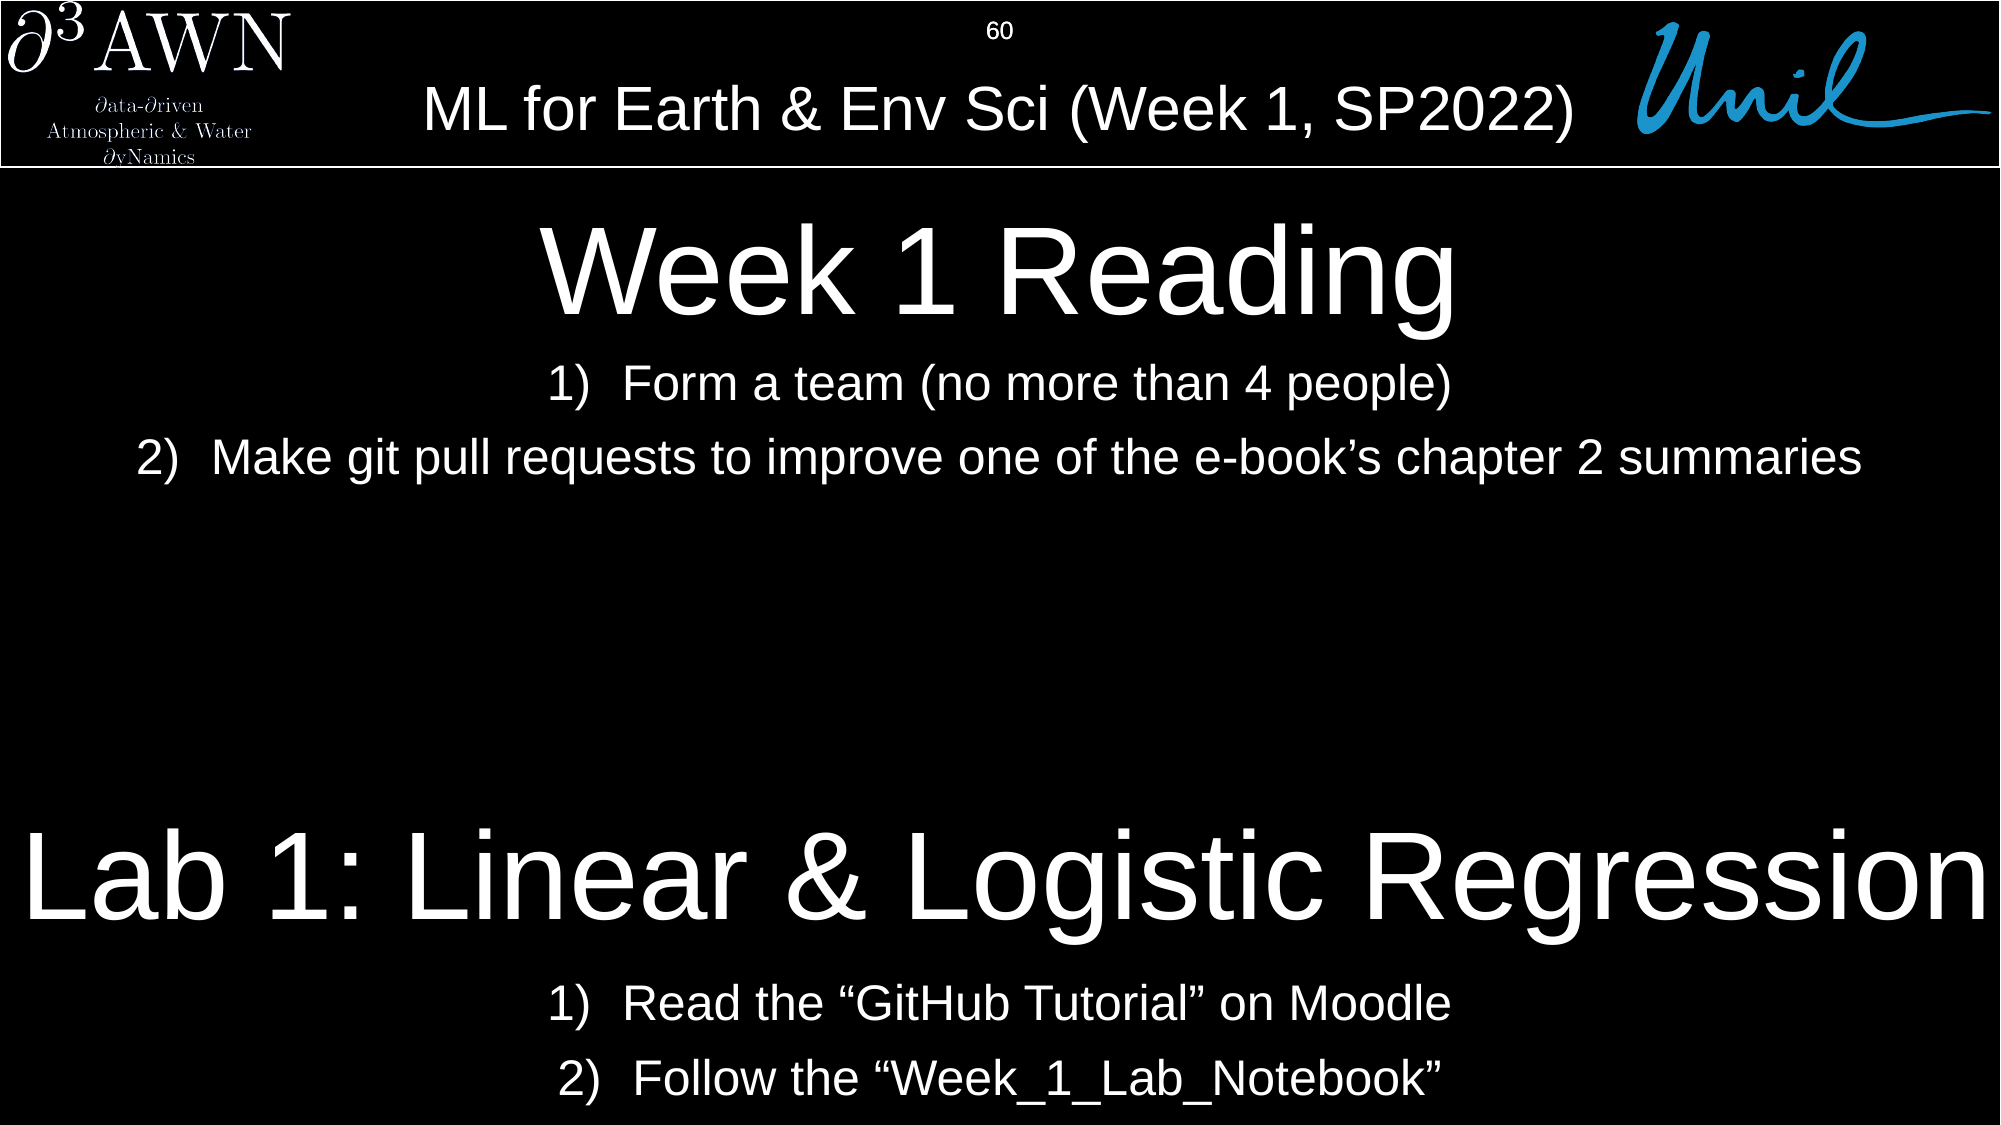

60
Week 1 Reading
Form a team (no more than 4 people)
Make git pull requests to improve one of the e-book’s chapter 2 summaries

# Lab 1: Linear & Logistic Regression
Read the “GitHub Tutorial” on Moodle
Follow the “Week_1_Lab_Notebook”